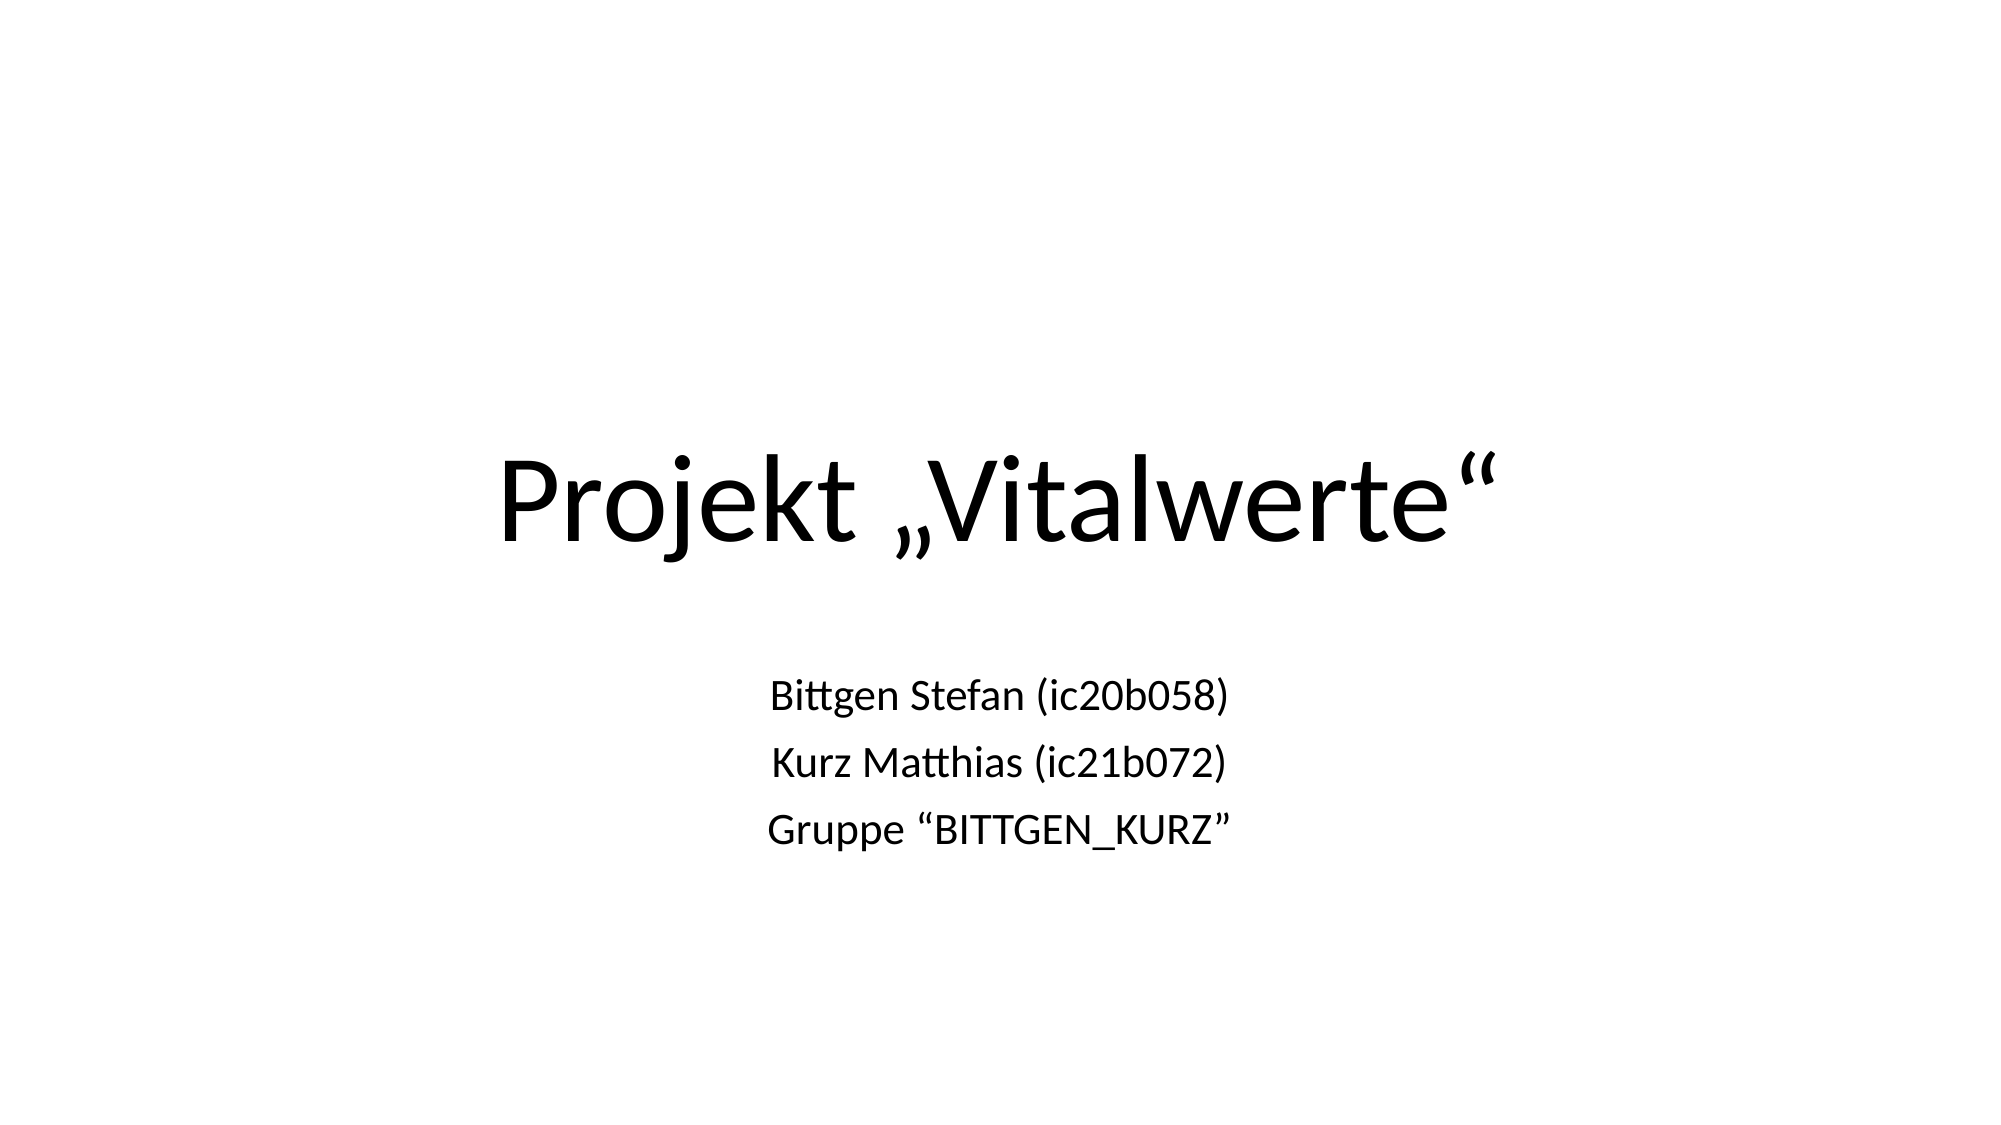

# Projekt „Vitalwerte“

Bittgen Stefan (ic20b058)
Kurz Matthias (ic21b072)
Gruppe “BITTGEN_KURZ”